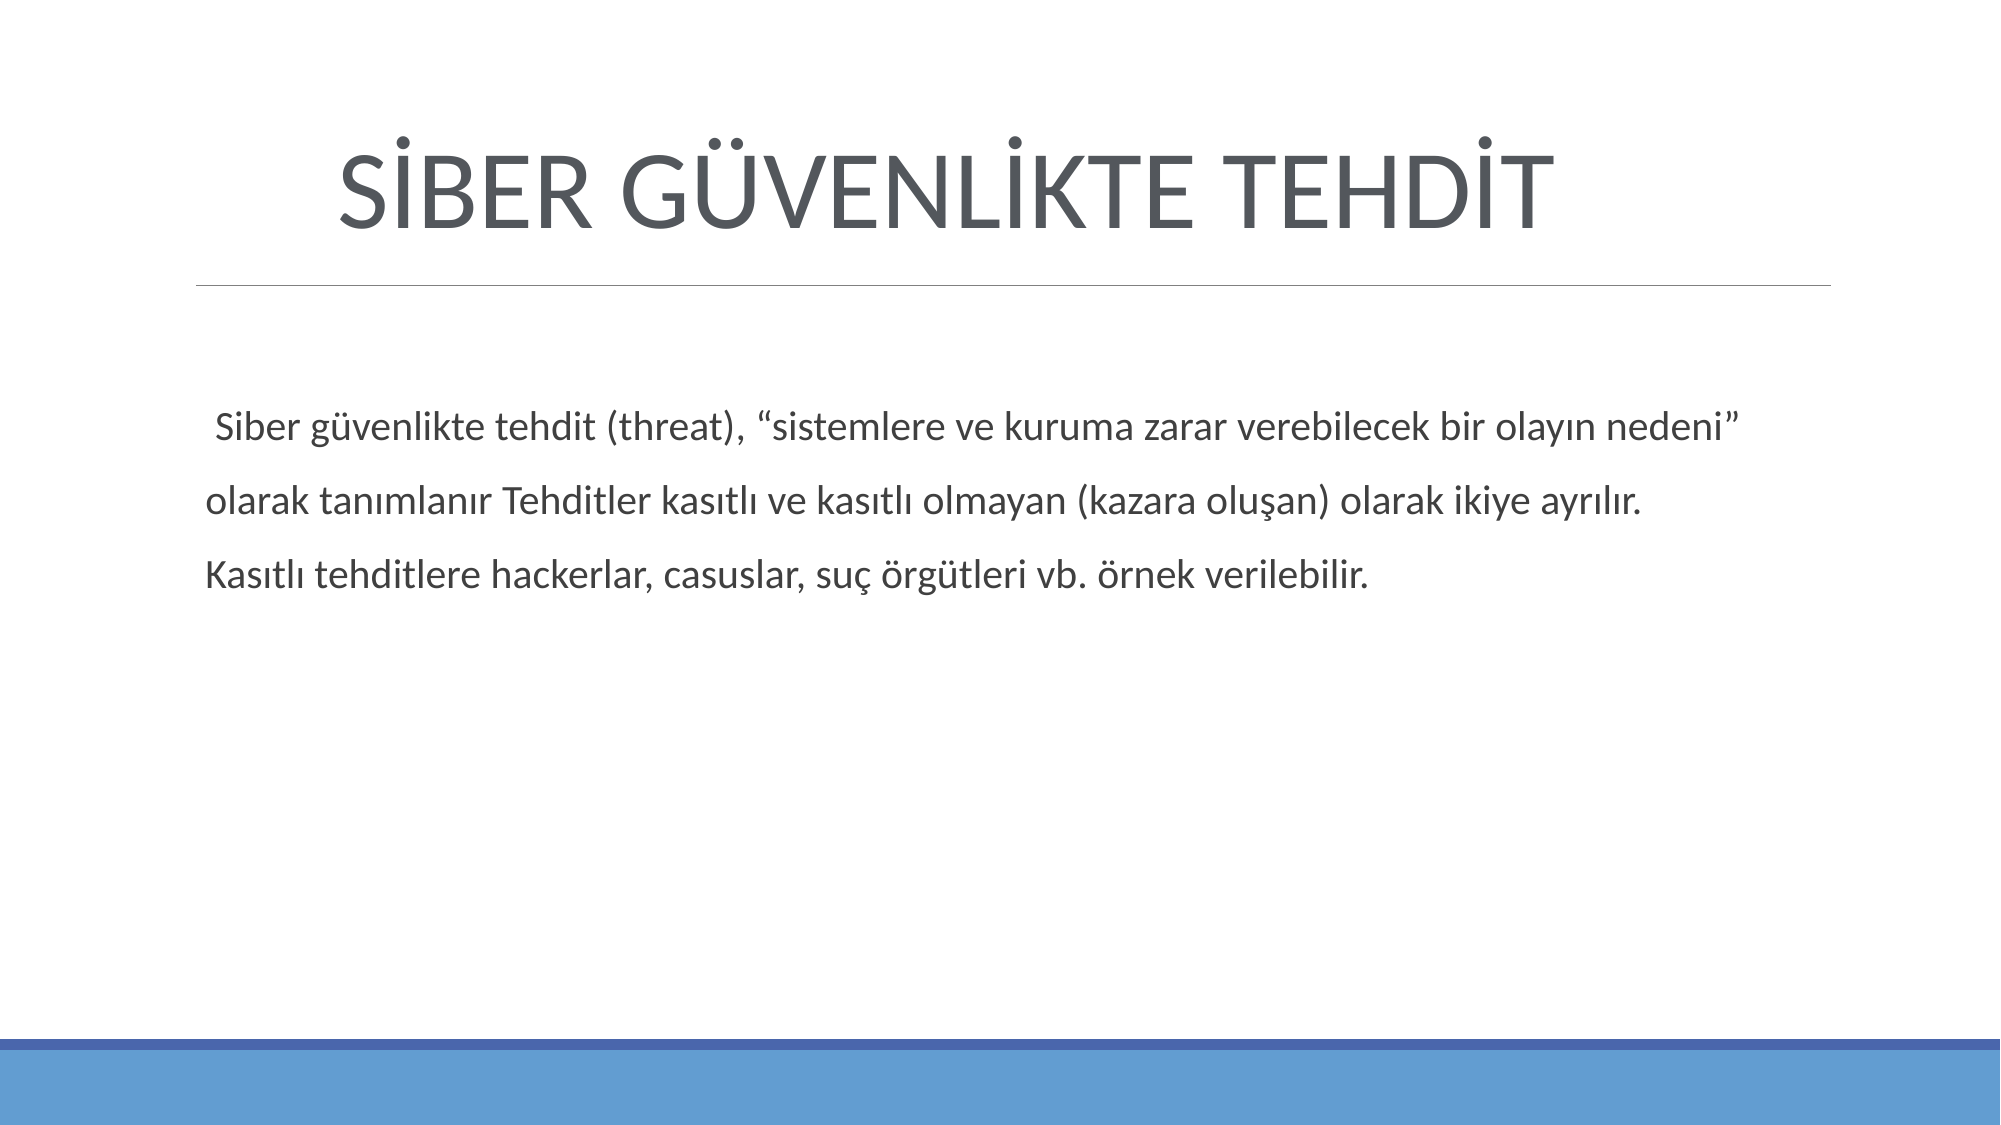

SİBER GÜVENLİKTE TEHDİT
 Siber güvenlikte tehdit (threat), “sistemlere ve kuruma zarar verebilecek bir olayın nedeni”
olarak tanımlanır Tehditler kasıtlı ve kasıtlı olmayan (kazara oluşan) olarak ikiye ayrılır.
Kasıtlı tehditlere hackerlar, casuslar, suç örgütleri vb. örnek verilebilir.